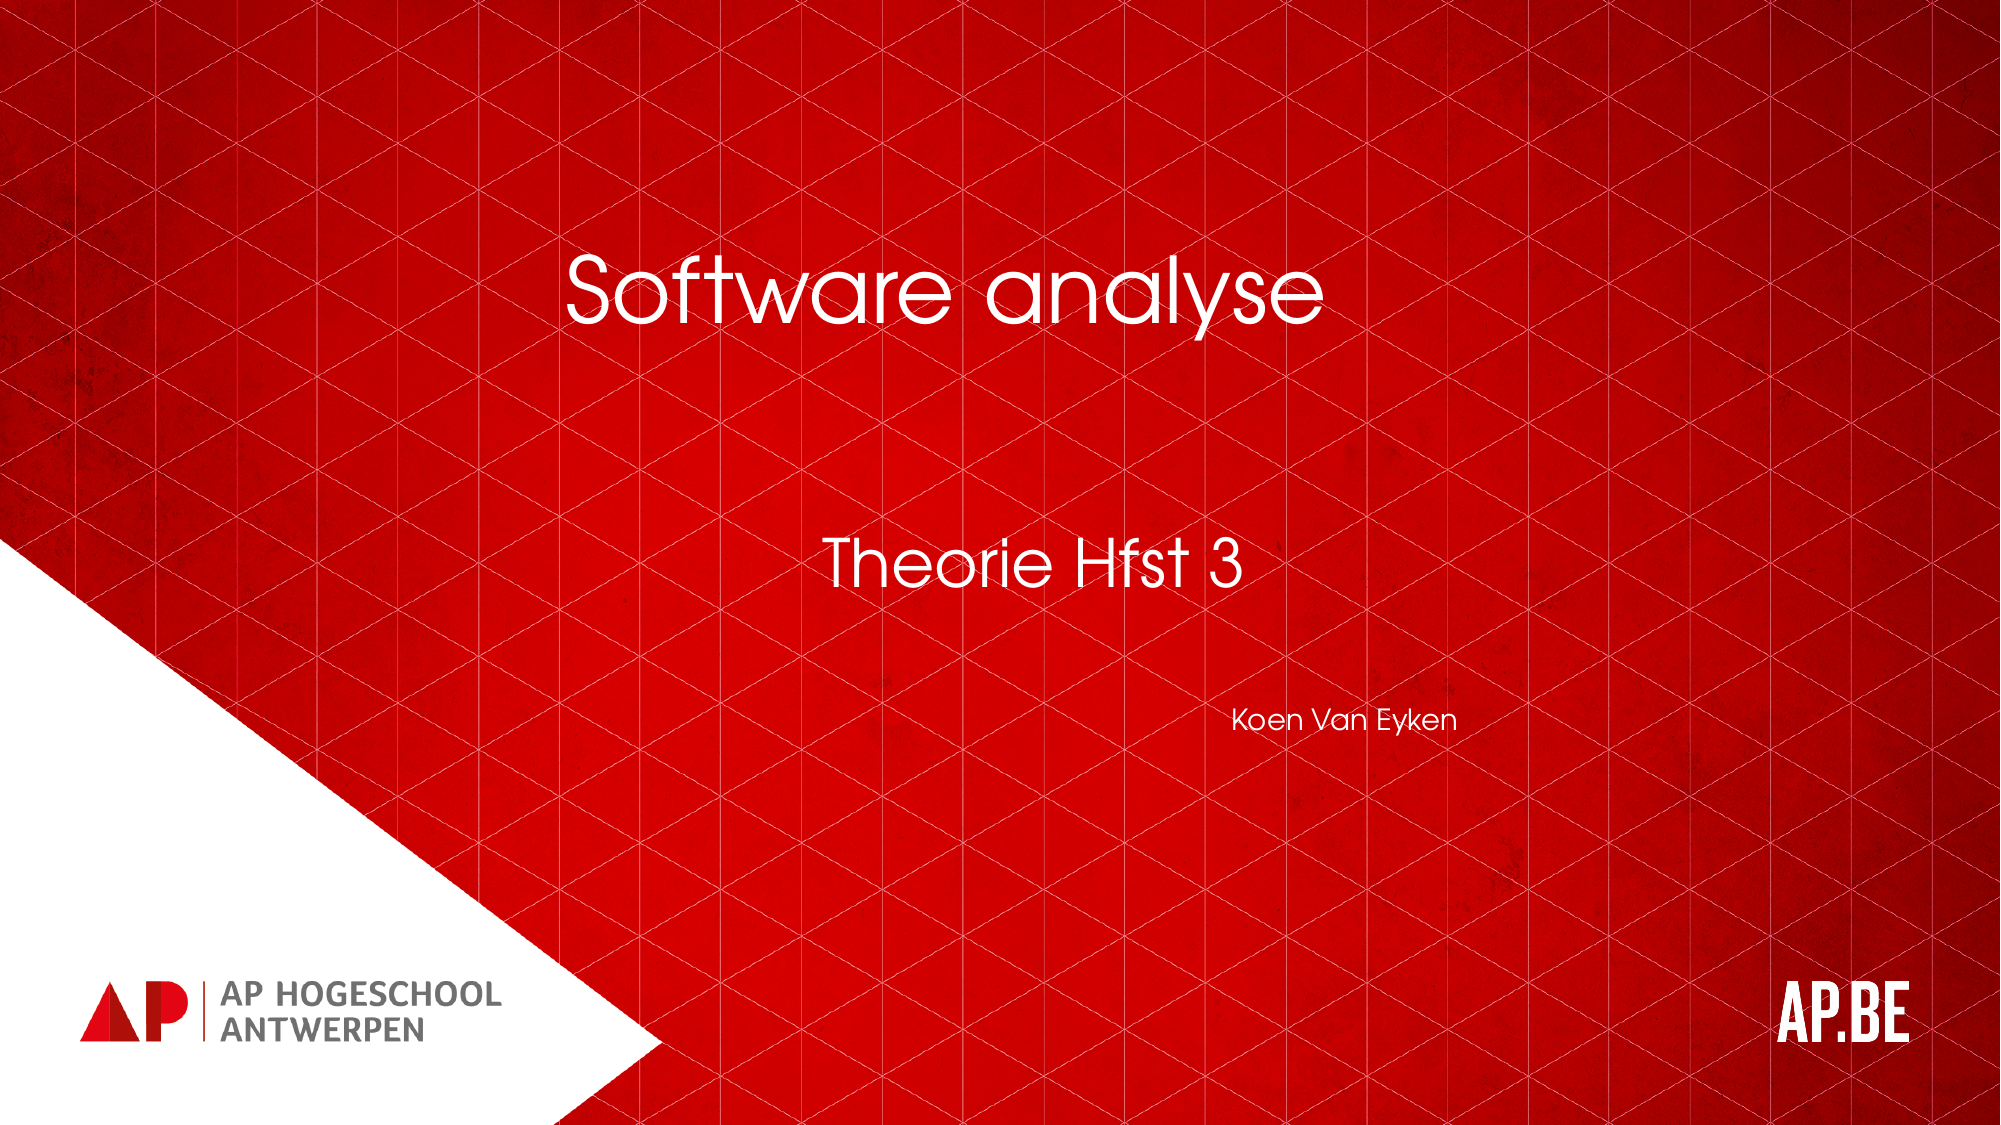

# Software analyse

Theorie Hfst 3

Koen Van Eyken